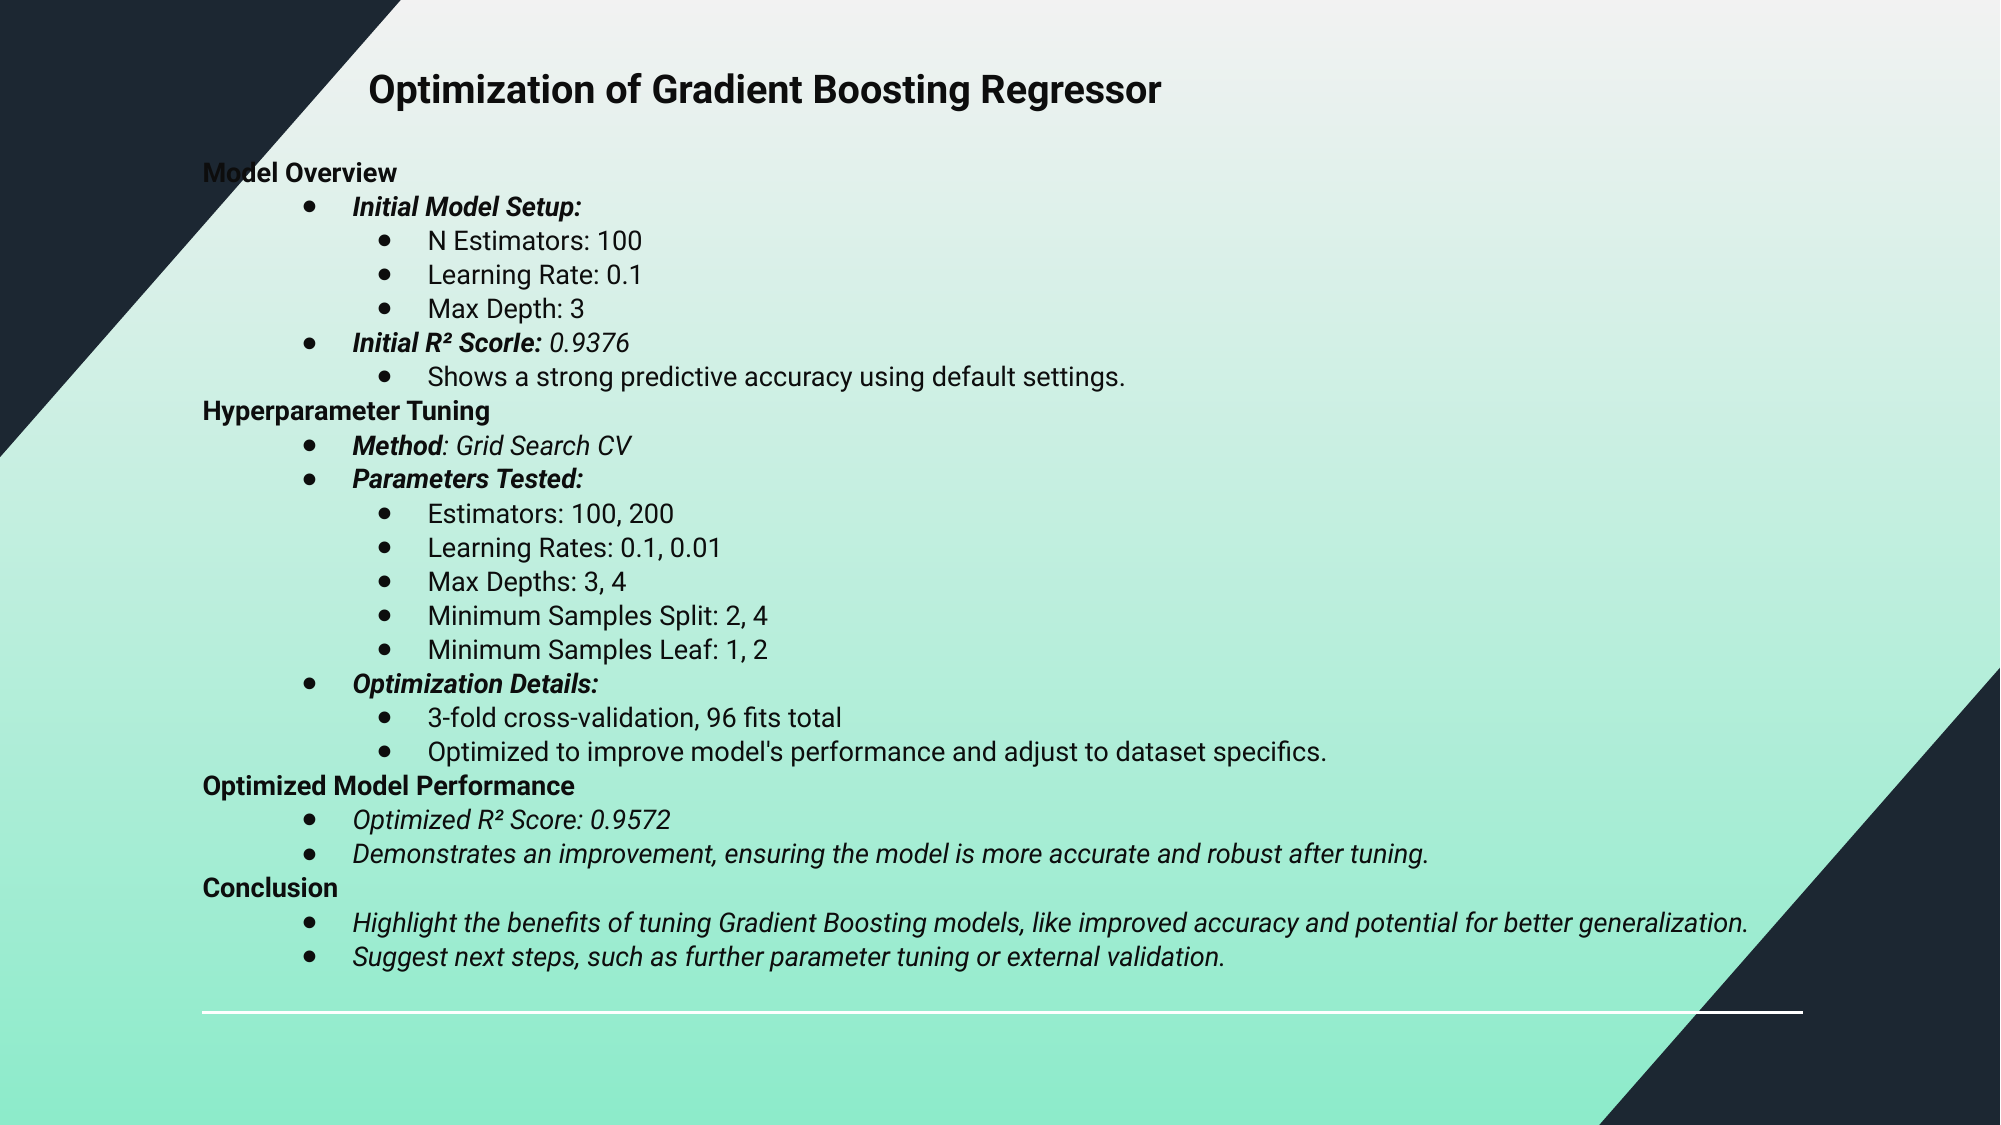

# Optimization of Gradient Boosting Regressor

Model Overview
Initial Model Setup:
N Estimators: 100
Learning Rate: 0.1
Max Depth: 3
Initial R² ScorIe: 0.9376
Shows a strong predictive accuracy using default settings.
Hyperparameter Tuning
Method: Grid Search CV
Parameters Tested:
Estimators: 100, 200
Learning Rates: 0.1, 0.01
Max Depths: 3, 4
Minimum Samples Split: 2, 4
Minimum Samples Leaf: 1, 2
Optimization Details:
3-fold cross-validation, 96 fits total
Optimized to improve model's performance and adjust to dataset specifics.
Optimized Model Performance
Optimized R² Score: 0.9572
Demonstrates an improvement, ensuring the model is more accurate and robust after tuning.
Conclusion
Highlight the benefits of tuning Gradient Boosting models, like improved accuracy and potential for better generalization.
Suggest next steps, such as further parameter tuning or external validation.